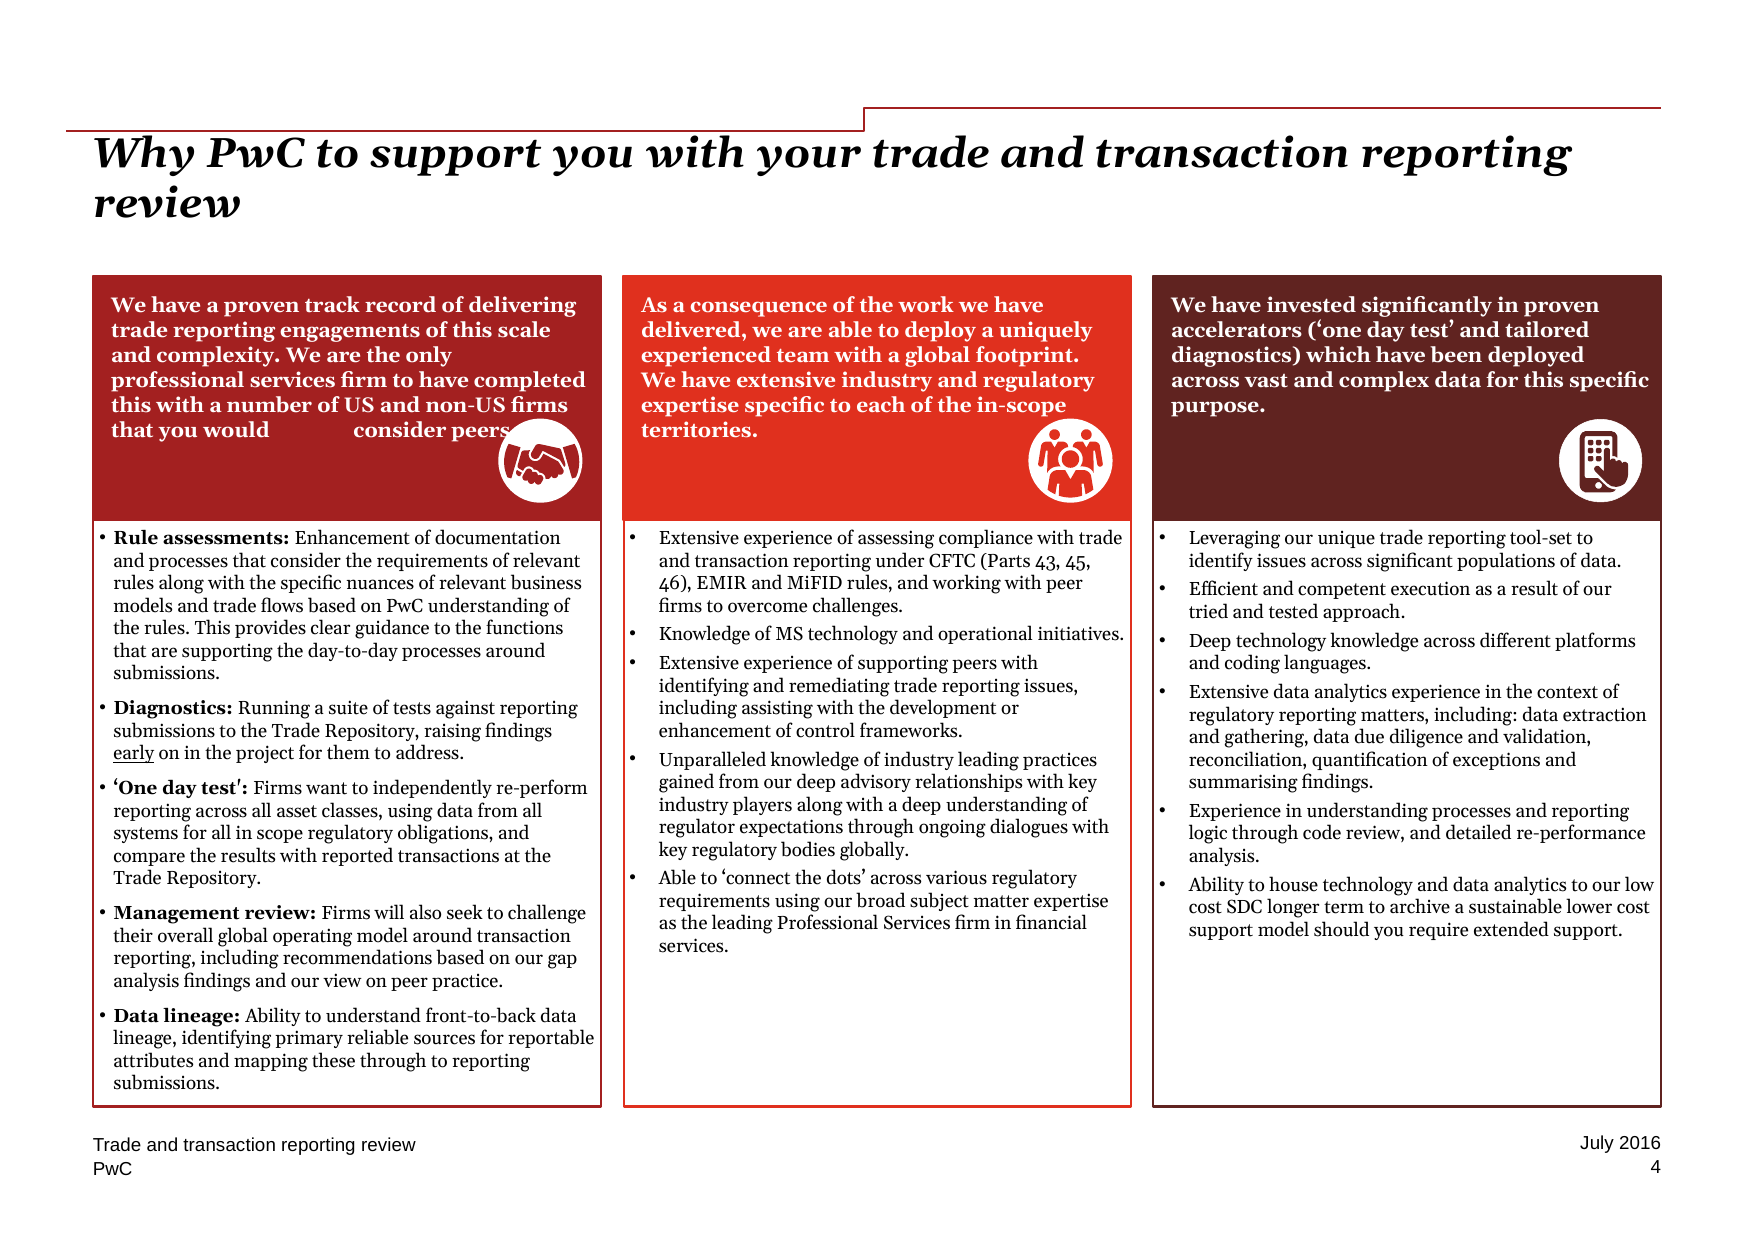

# Why PwC to support you with your trade and transaction reporting review
We have a proven track record of delivering trade reporting engagements of this scale and complexity. We are the only professional services firm to have completed this with a number of US and non-US firms that you would                consider peers.
As a consequence of the work we have delivered, we are able to deploy a uniquely experienced team with a global footprint. We have extensive industry and regulatory expertise specific to each of the in-scope territories.
We have invested significantly in proven accelerators (‘one day test’ and tailored diagnostics) which have been deployed across vast and complex data for this specific purpose.

Rule assessments: Enhancement of documentation and processes that consider the requirements of relevant rules along with the specific nuances of relevant business models and trade flows based on PwC understanding of the rules. This provides clear guidance to the functions that are supporting the day-to-day processes around submissions.
Diagnostics: Running a suite of tests against reporting submissions to the Trade Repository, raising findings early on in the project for them to address.
‘One day test': Firms want to independently re-perform reporting across all asset classes, using data from all systems for all in scope regulatory obligations, and compare the results with reported transactions at the Trade Repository.
Management review: Firms will also seek to challenge their overall global operating model around transaction reporting, including recommendations based on our gap analysis findings and our view on peer practice.
Data lineage: Ability to understand front-to-back data lineage, identifying primary reliable sources for reportable attributes and mapping these through to reporting submissions.
Extensive experience of assessing compliance with trade and transaction reporting under CFTC (Parts 43, 45, 46), EMIR and MiFID rules, and working with peer firms to overcome challenges.
Knowledge of MS technology and operational initiatives.
Extensive experience of supporting peers with identifying and remediating trade reporting issues, including assisting with the development or enhancement of control frameworks.
Unparalleled knowledge of industry leading practices gained from our deep advisory relationships with key industry players along with a deep understanding of regulator expectations through ongoing dialogues with key regulatory bodies globally.
Able to ‘connect the dots’ across various regulatory requirements using our broad subject matter expertise as the leading Professional Services firm in financial services.

Leveraging our unique trade reporting tool-set to identify issues across significant populations of data.
Efficient and competent execution as a result of our tried and tested approach.
Deep technology knowledge across different platforms and coding languages.
Extensive data analytics experience in the context of regulatory reporting matters, including: data extraction and gathering, data due diligence and validation, reconciliation, quantification of exceptions and summarising findings.
Experience in understanding processes and reporting logic through code review, and detailed re-performance analysis.
Ability to house technology and data analytics to our low cost SDC longer term to archive a sustainable lower cost support model should you require extended support.

July 2016
Trade and transaction reporting review
4